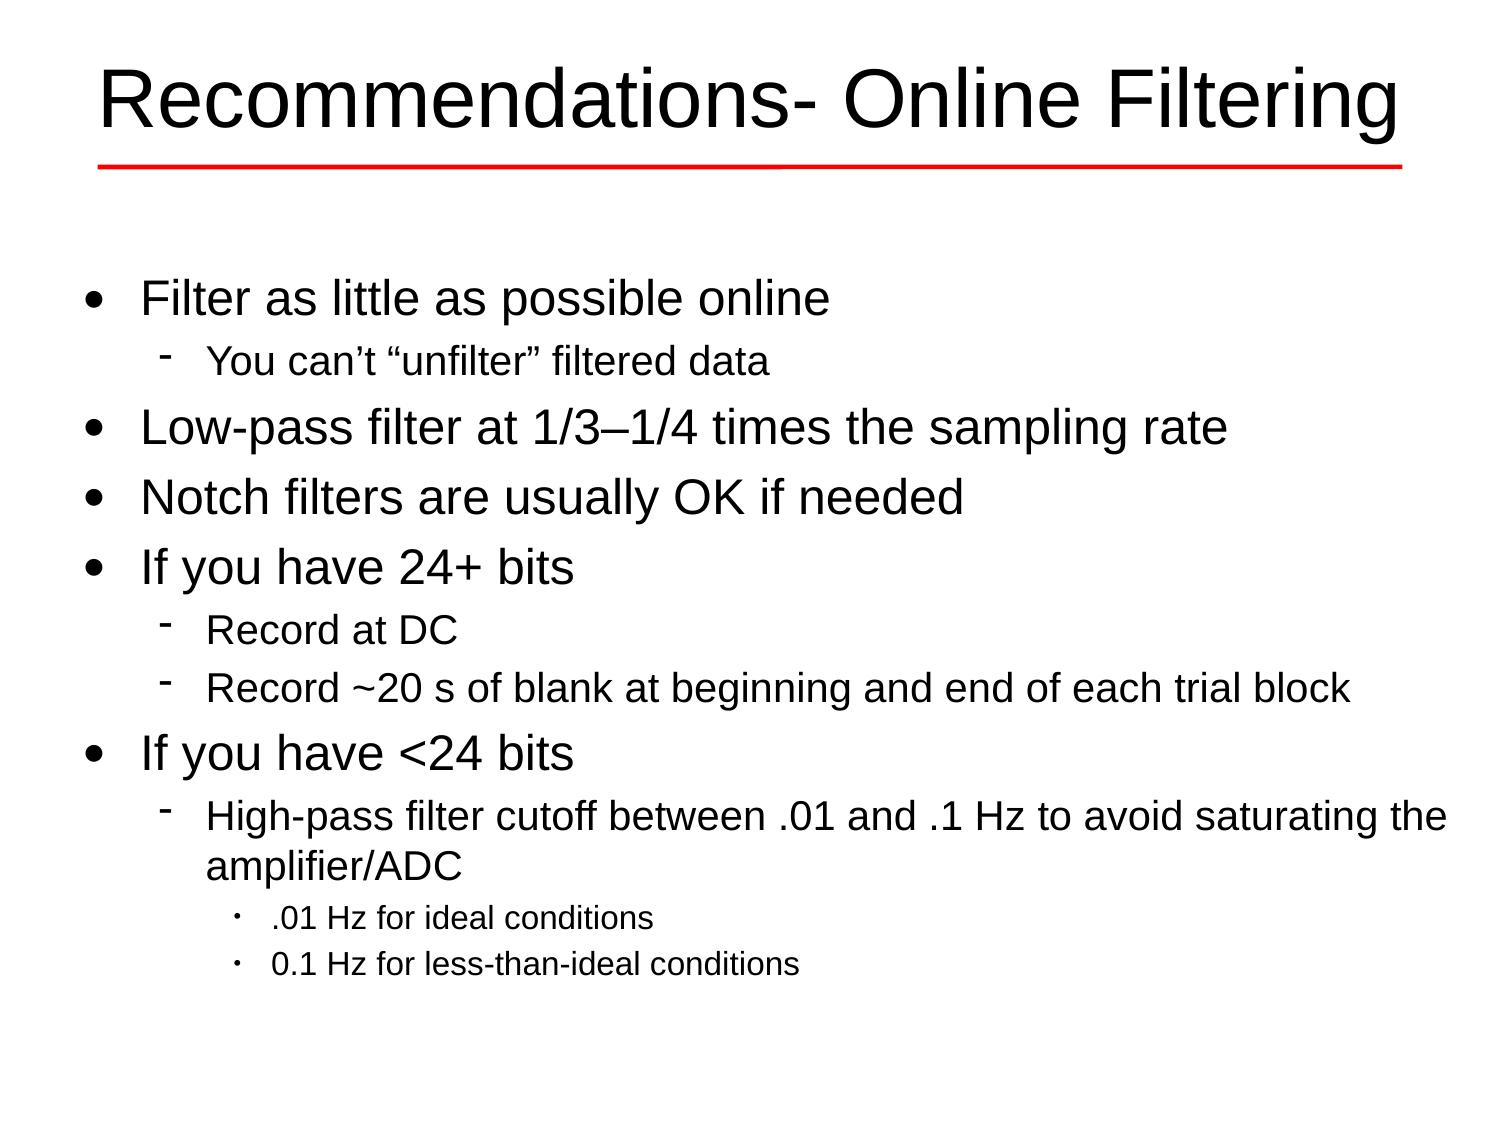

# Recommendations- Online Filtering

Filter as little as possible online
You can’t “unfilter” filtered data
Low-pass filter at 1/3–1/4 times the sampling rate
Notch filters are usually OK if needed
If you have 24+ bits
Record at DC
Record ~20 s of blank at beginning and end of each trial block
If you have <24 bits
High-pass filter cutoff between .01 and .1 Hz to avoid saturating the amplifier/ADC
.01 Hz for ideal conditions
0.1 Hz for less-than-ideal conditions